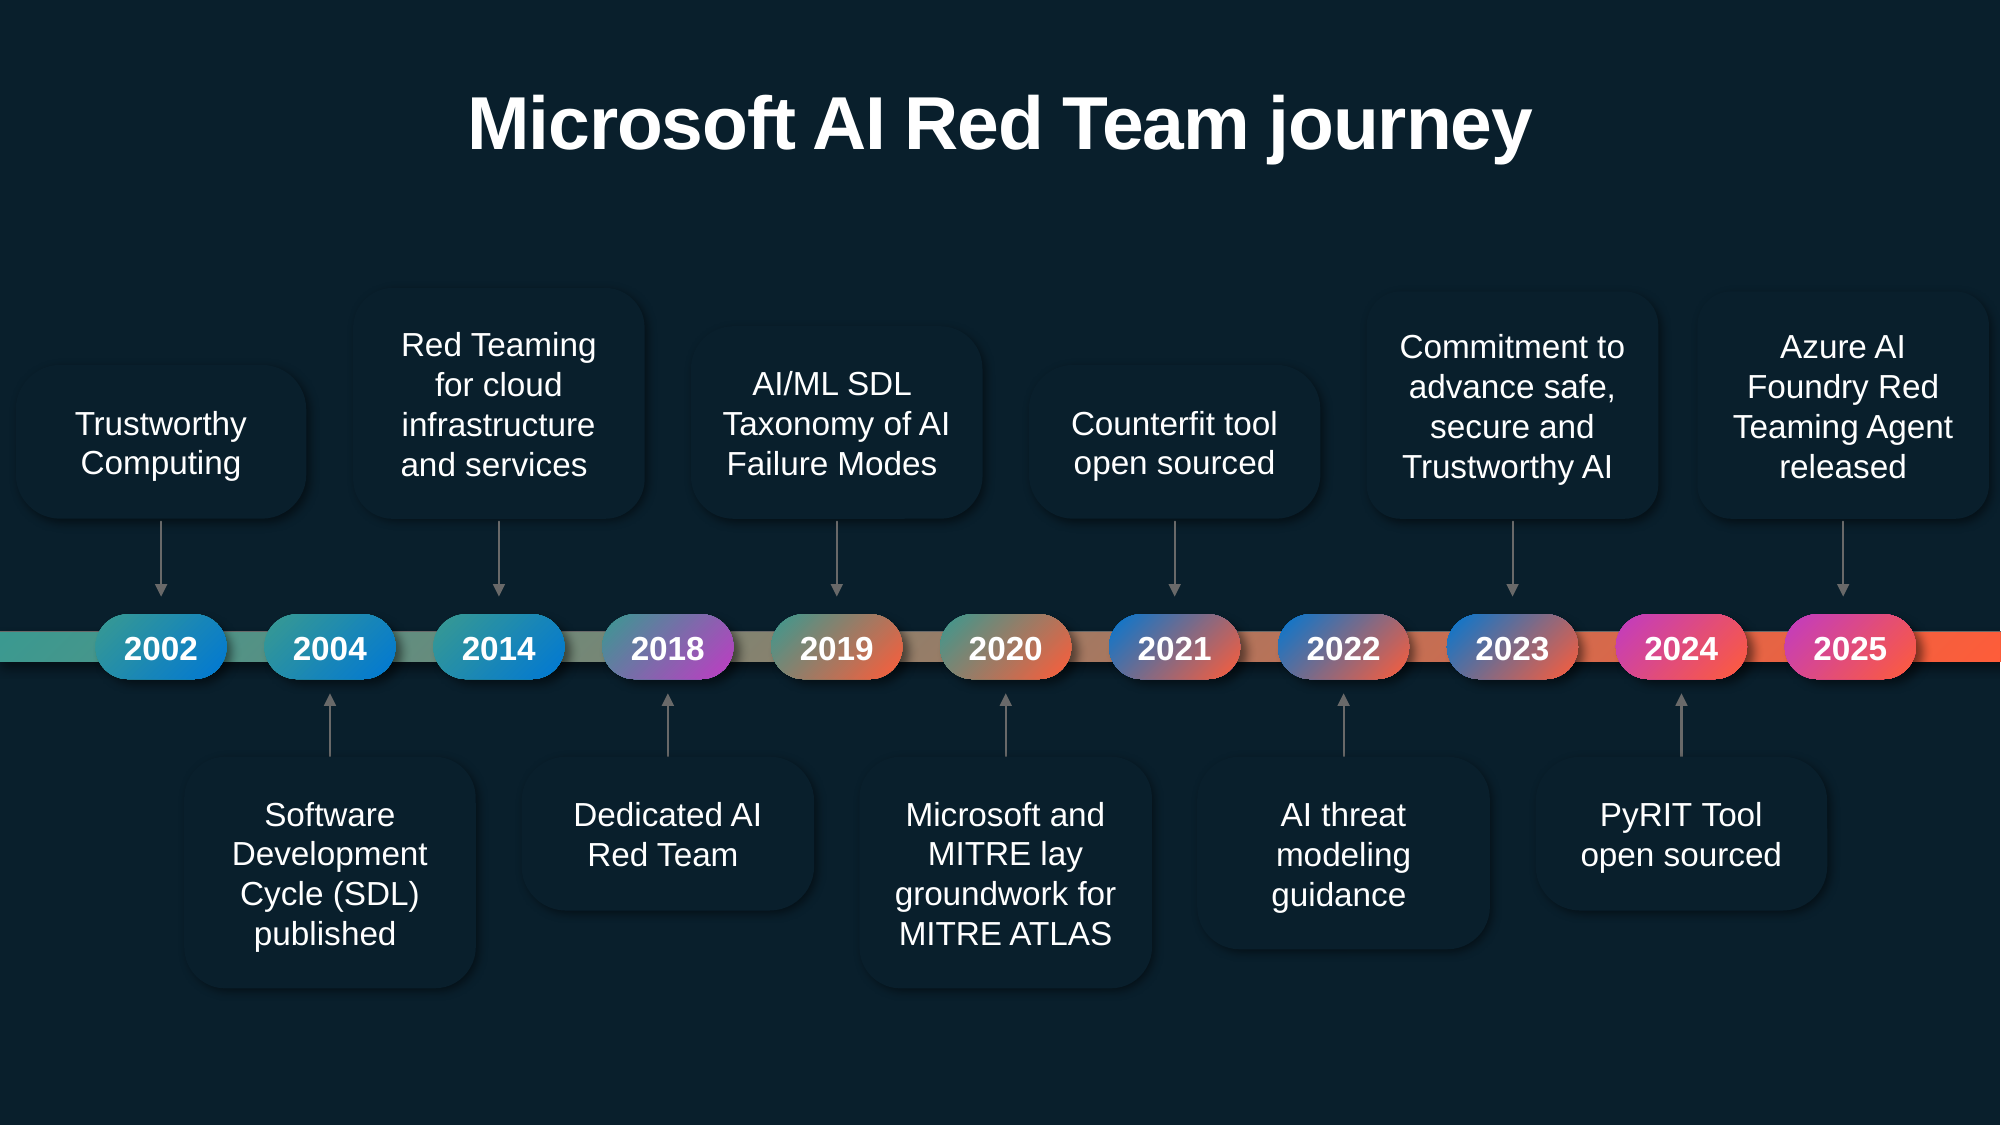

# Microsoft AI Red Team journey​
Commitment to advance safe, secure and Trustworthy AI
Red Teaming for cloud infrastructure and services
Azure AI Foundry Red Teaming Agent released
AI/ML SDL
Taxonomy of AI Failure Modes
Trustworthy Computing
Counterfit tool open sourced
2002
2004
2014
2018
2019
2020
2021
2022
2023
2024
2025

Software Development Cycle (SDL) published
Dedicated AI Red Team
Microsoft and MITRE lay groundwork for MITRE ATLAS
AI threat modeling guidance
PyRIT Tool open sourced